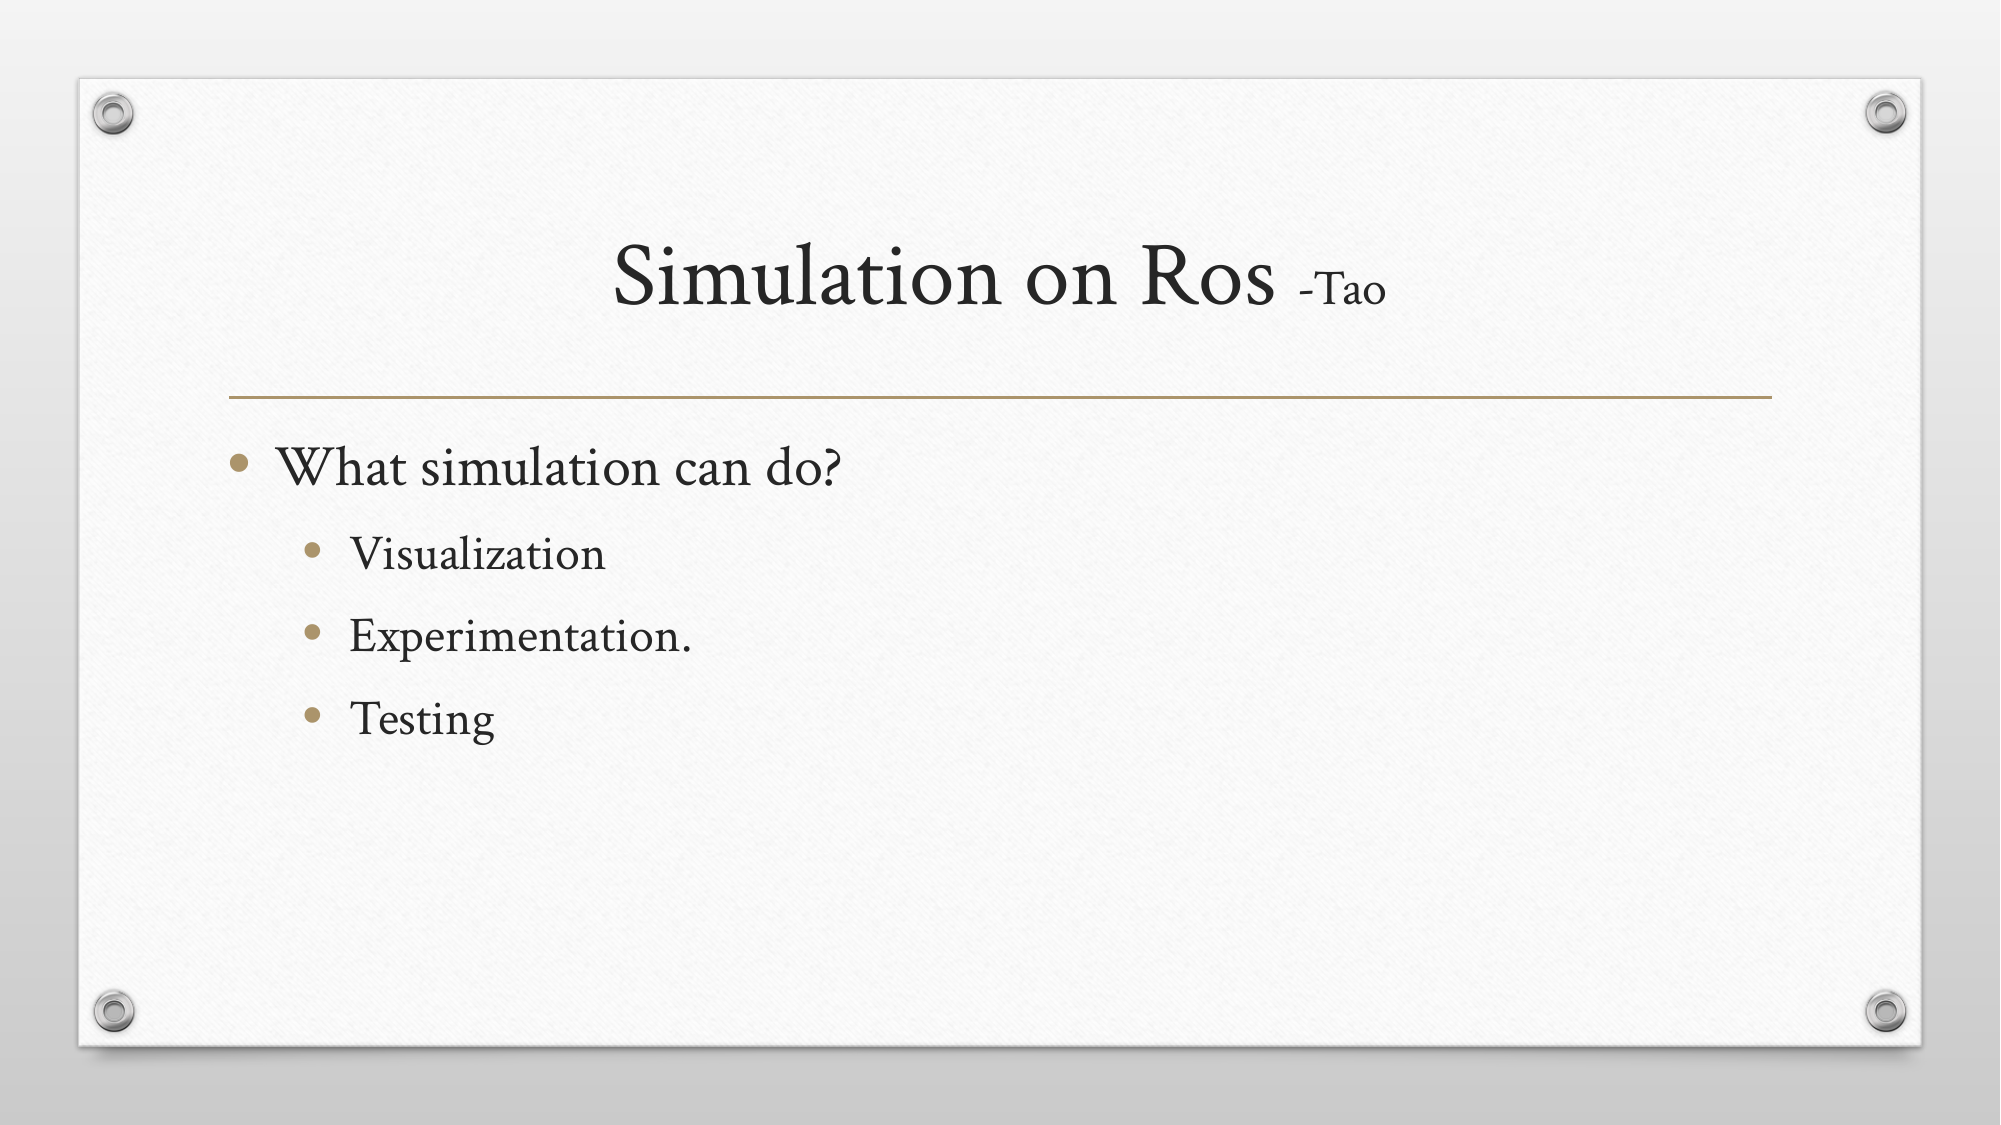

# Simulation on Ros -Tao
What simulation can do?
Visualization
Experimentation.
Testing